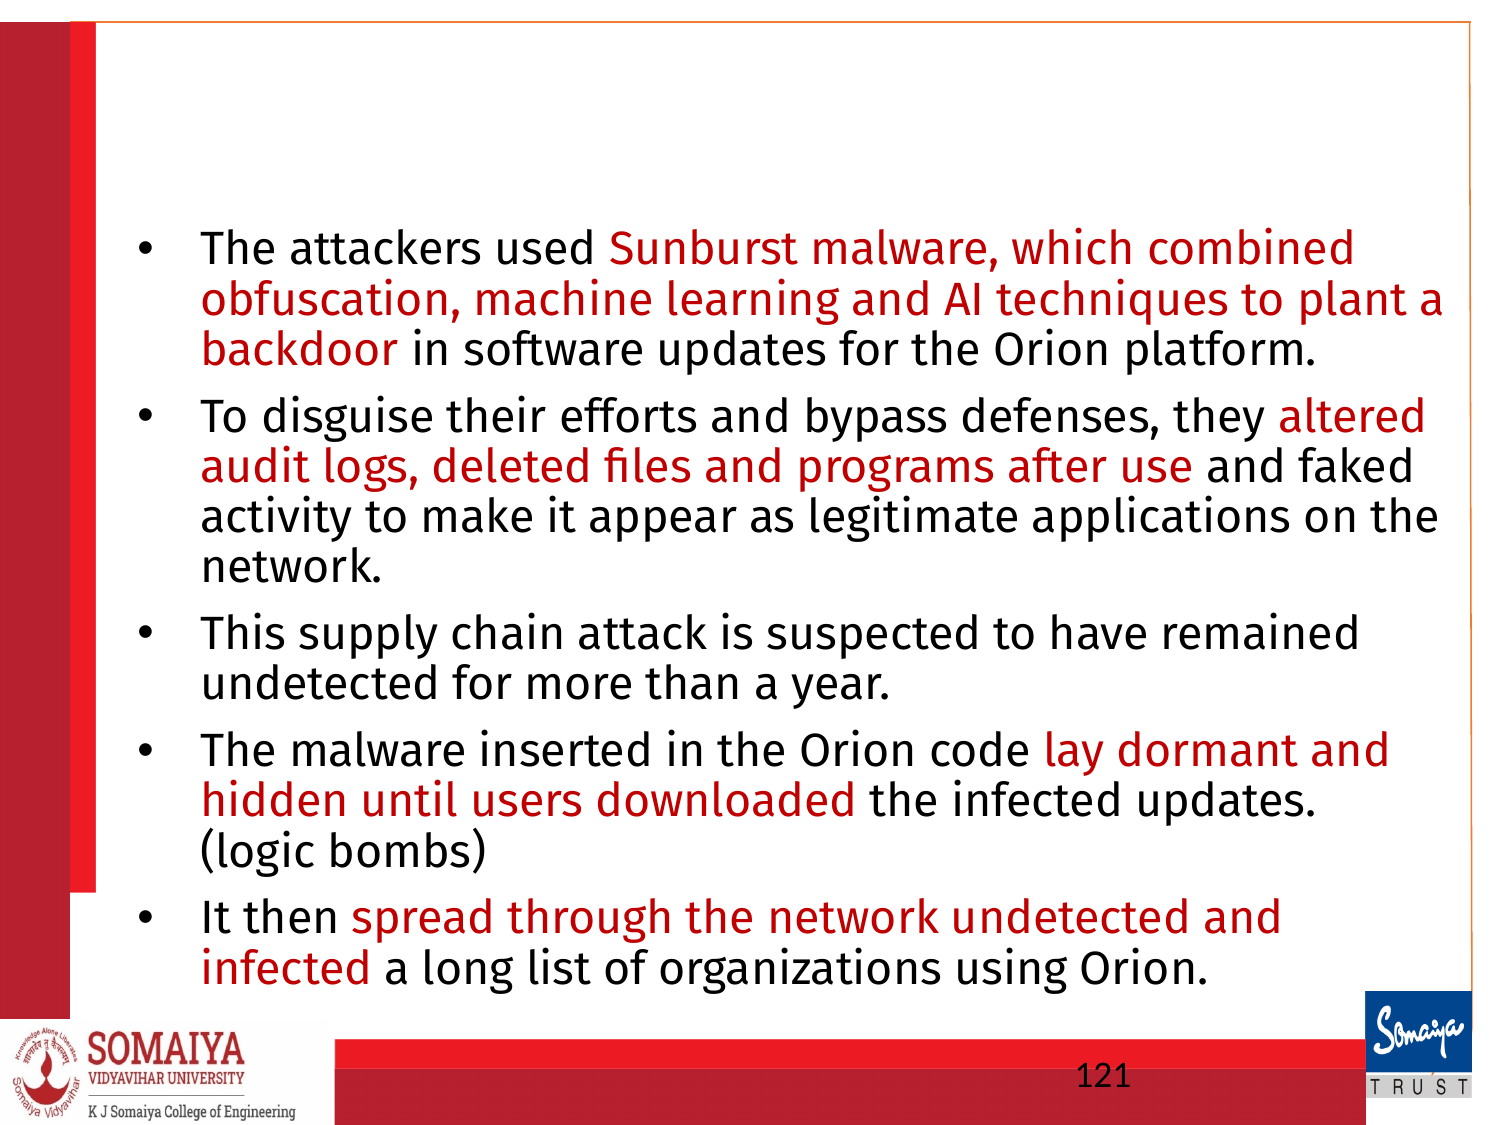

#
The attackers used Sunburst malware, which combined obfuscation, machine learning and AI techniques to plant a backdoor in software updates for the Orion platform.
To disguise their efforts and bypass defenses, they altered audit logs, deleted files and programs after use and faked activity to make it appear as legitimate applications on the network.
This supply chain attack is suspected to have remained undetected for more than a year.
The malware inserted in the Orion code lay dormant and hidden until users downloaded the infected updates.  (logic bombs)
It then spread through the network undetected and infected a long list of organizations using Orion.
121